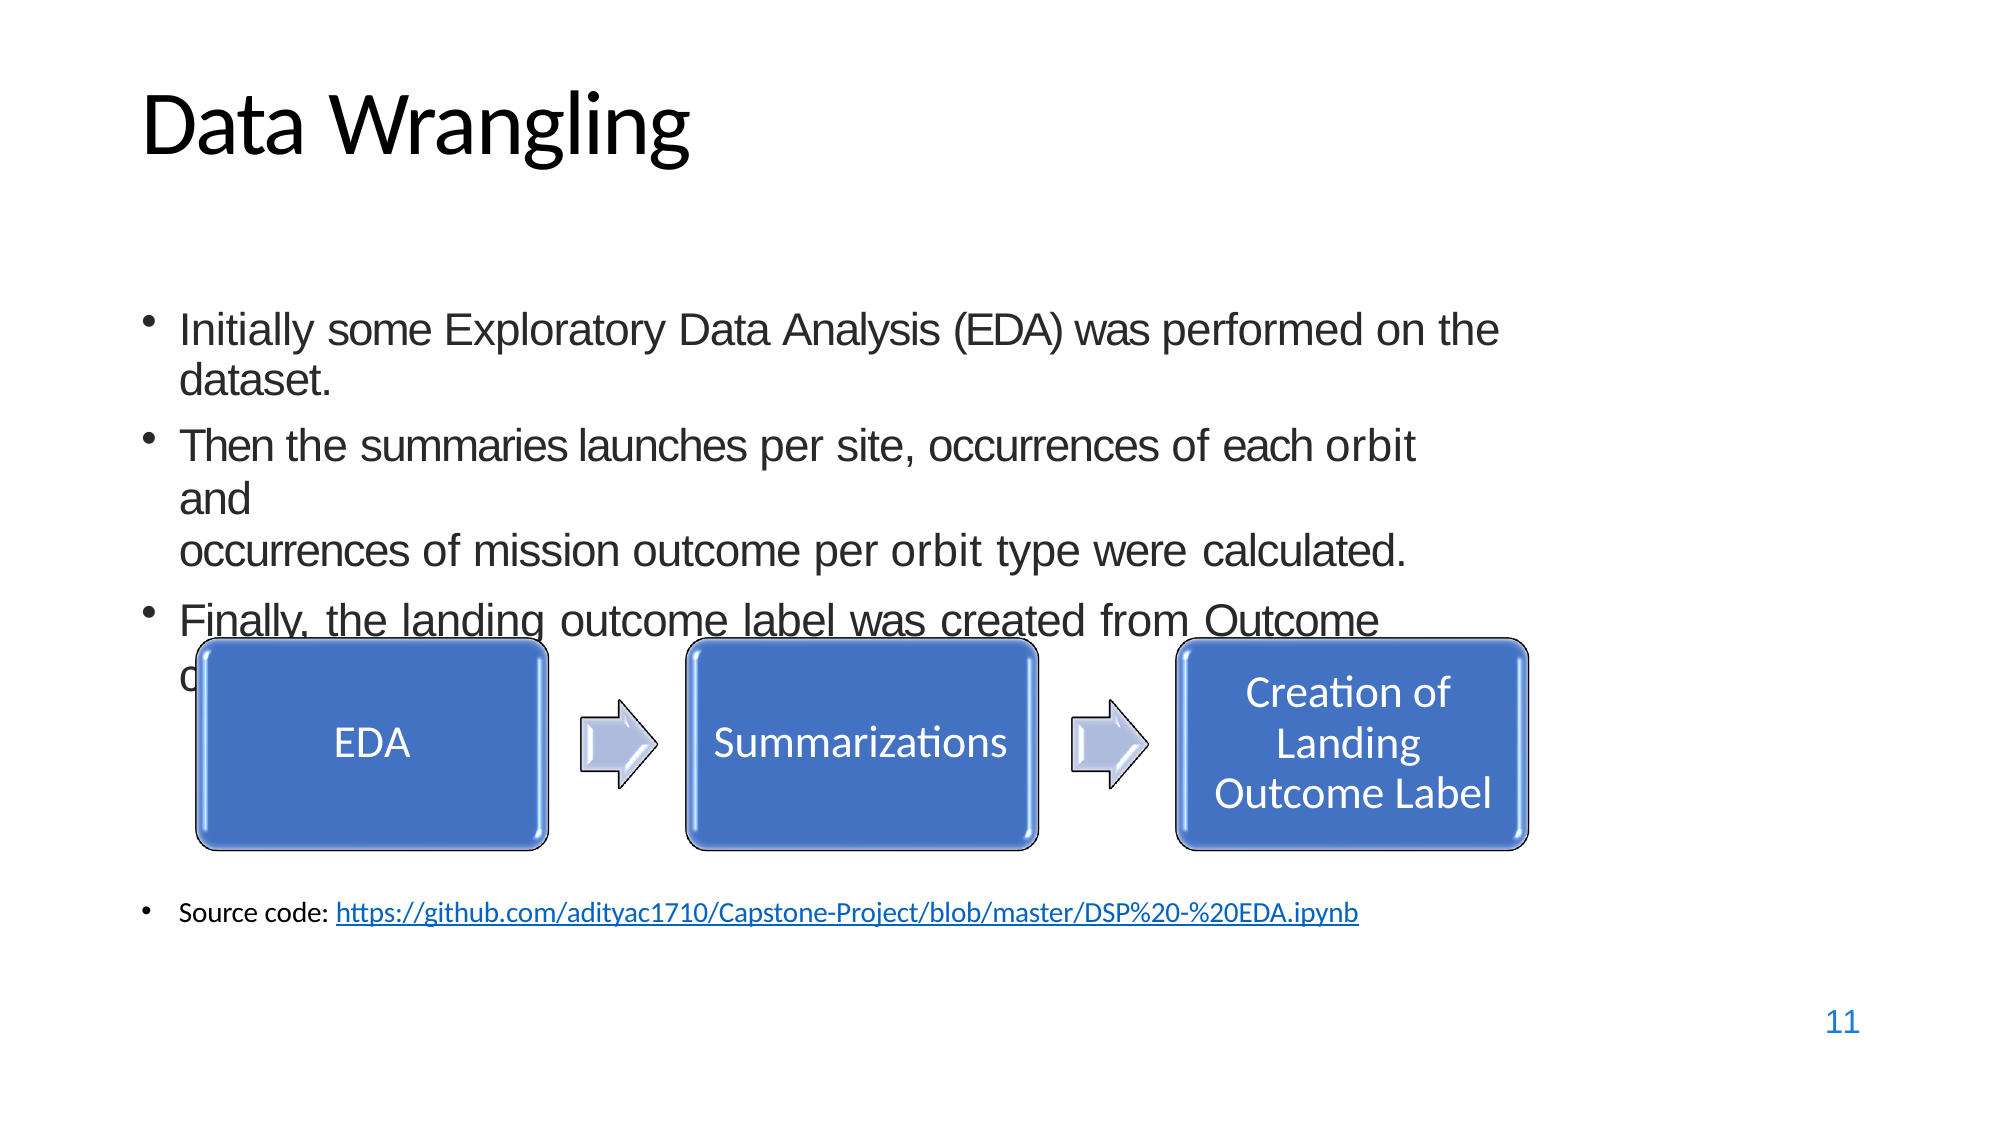

# Data Wrangling
Initially some Exploratory Data Analysis (EDA) was performed on the  dataset.
Then the summaries launches per site, occurrences of each orbit and
occurrences of mission outcome per orbit type were calculated.
Finally, the landing outcome label was created from Outcome column.

Creation of  Landing  Outcome Label

EDA
Summarizations
Source code: https://github.com/adityac1710/Capstone-Project/blob/master/DSP%20-%20EDA.ipynb
11